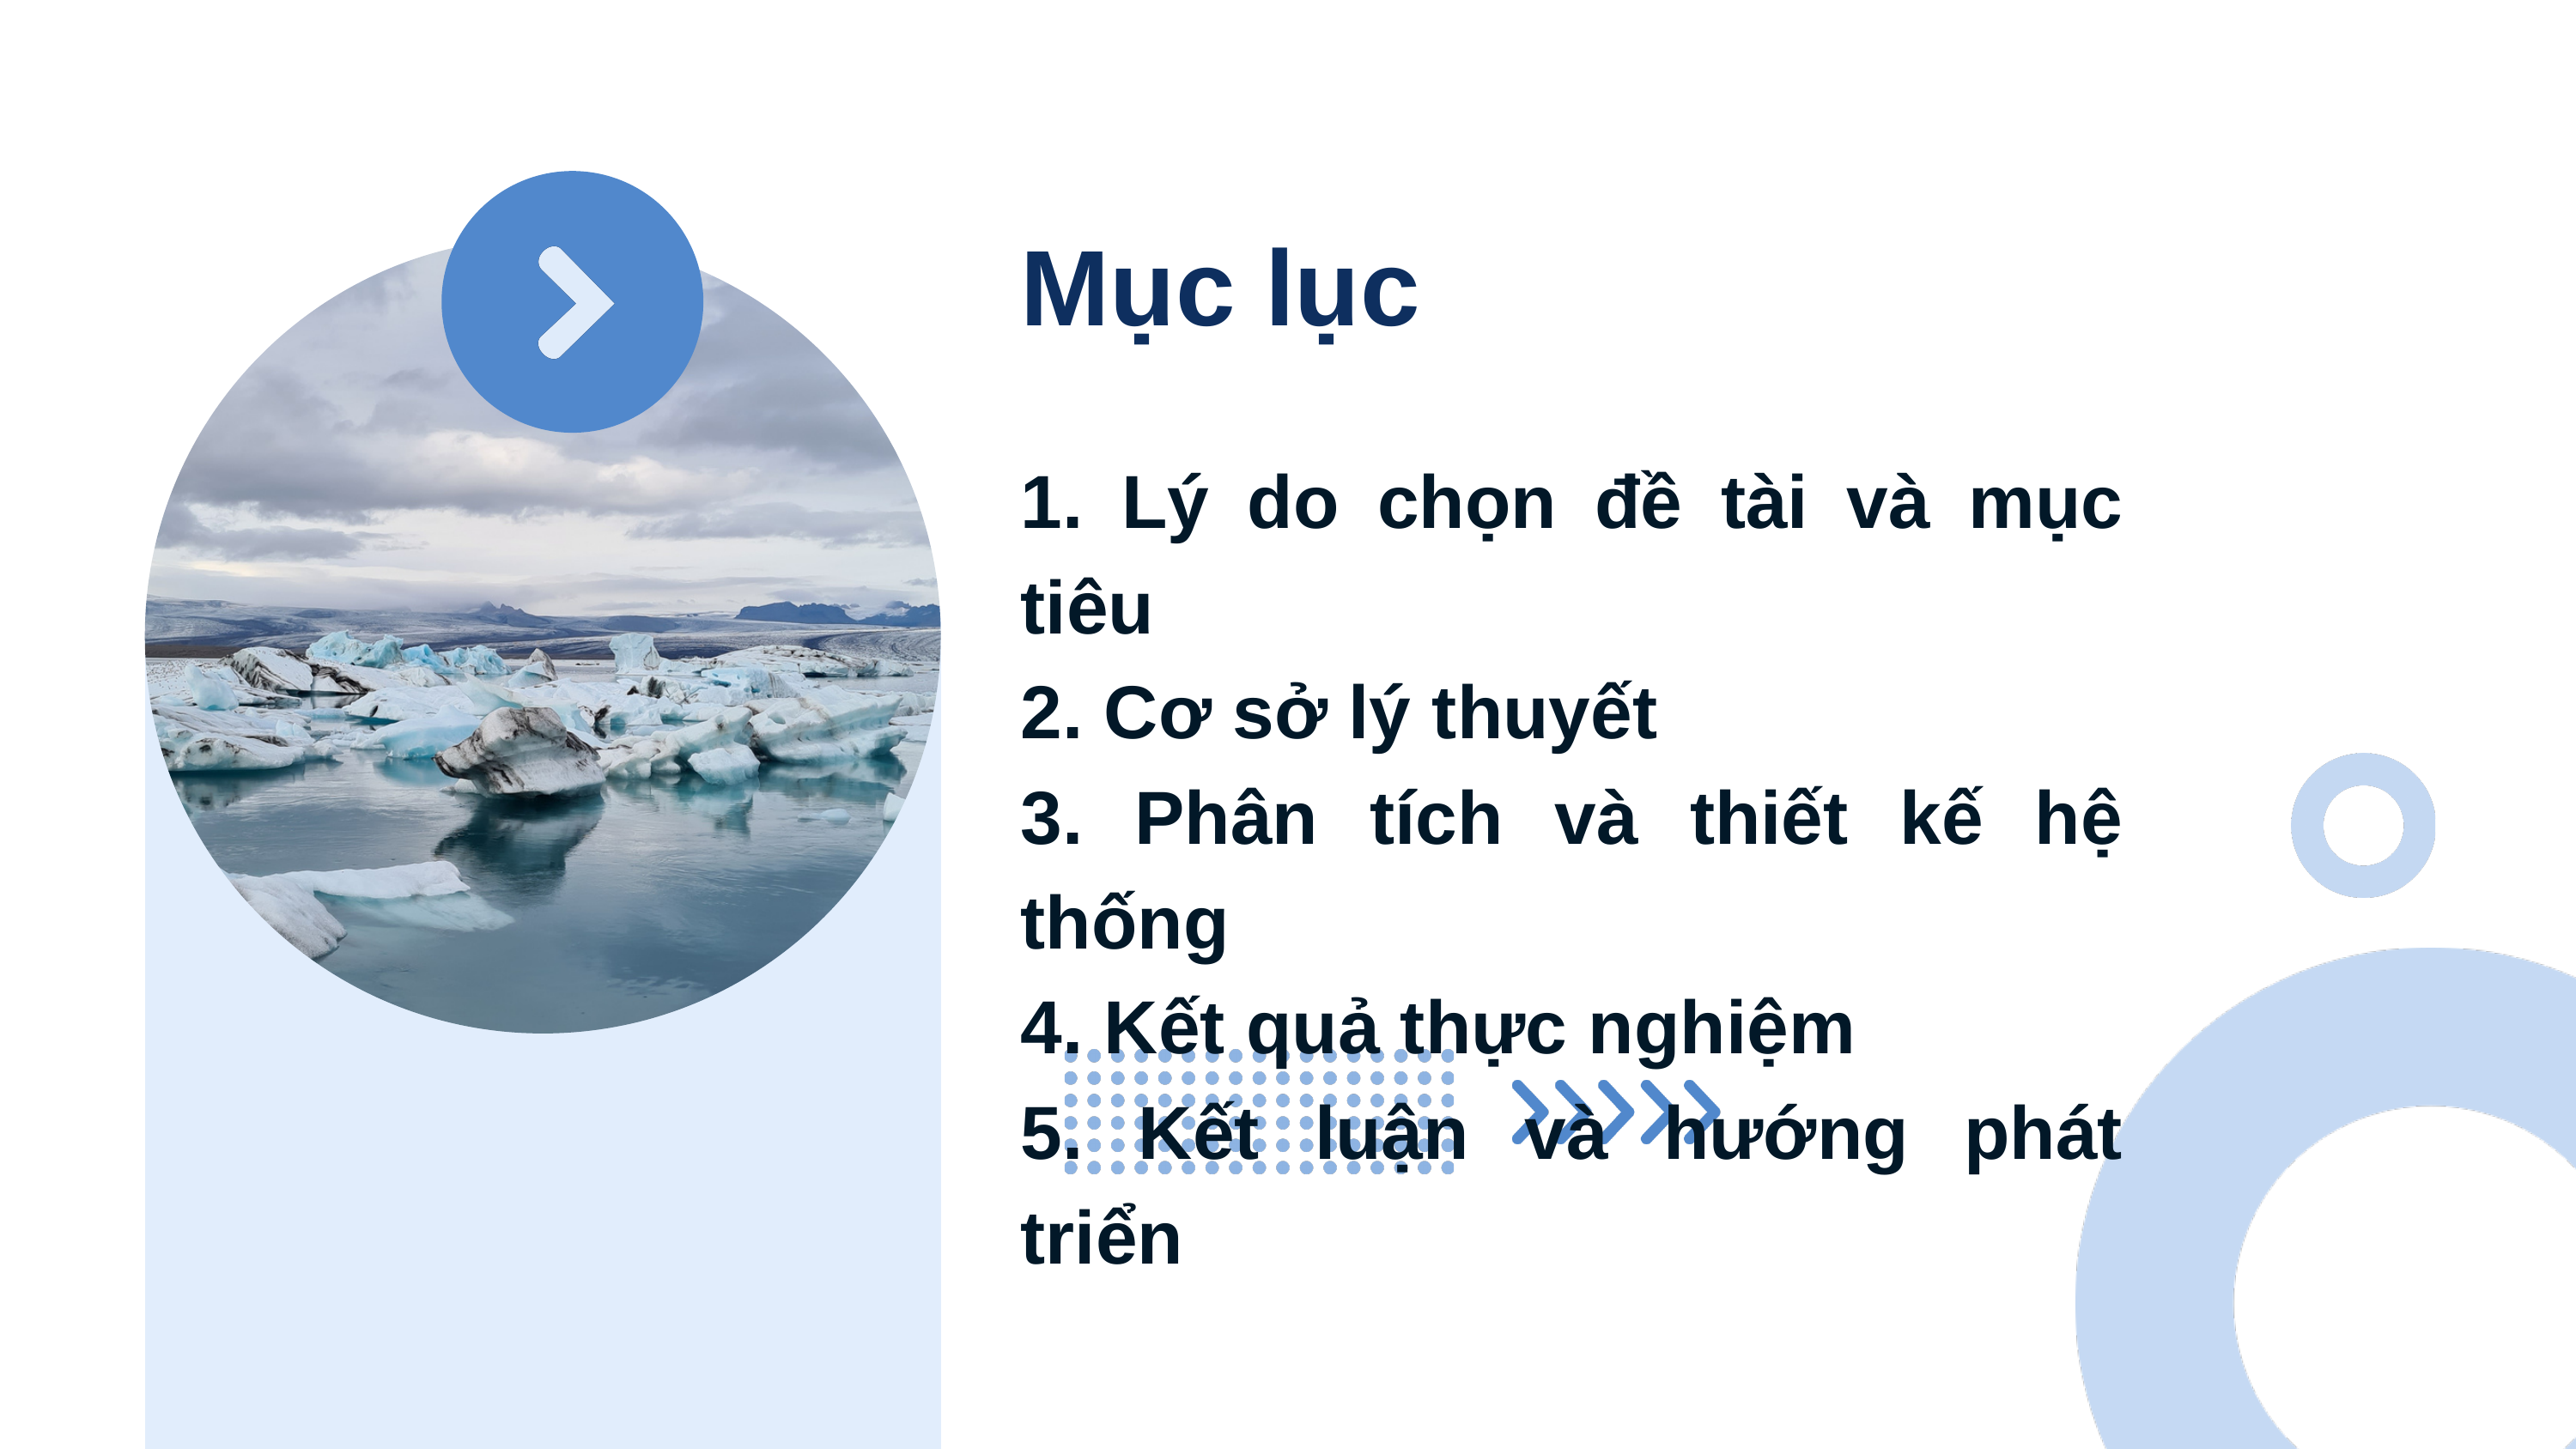

Mục lục

1. Lý do chọn đề tài và mục tiêu
2. Cơ sở lý thuyết
3. Phân tích và thiết kế hệ thống
4. Kết quả thực nghiệm
5. Kết luận và hướng phát triển